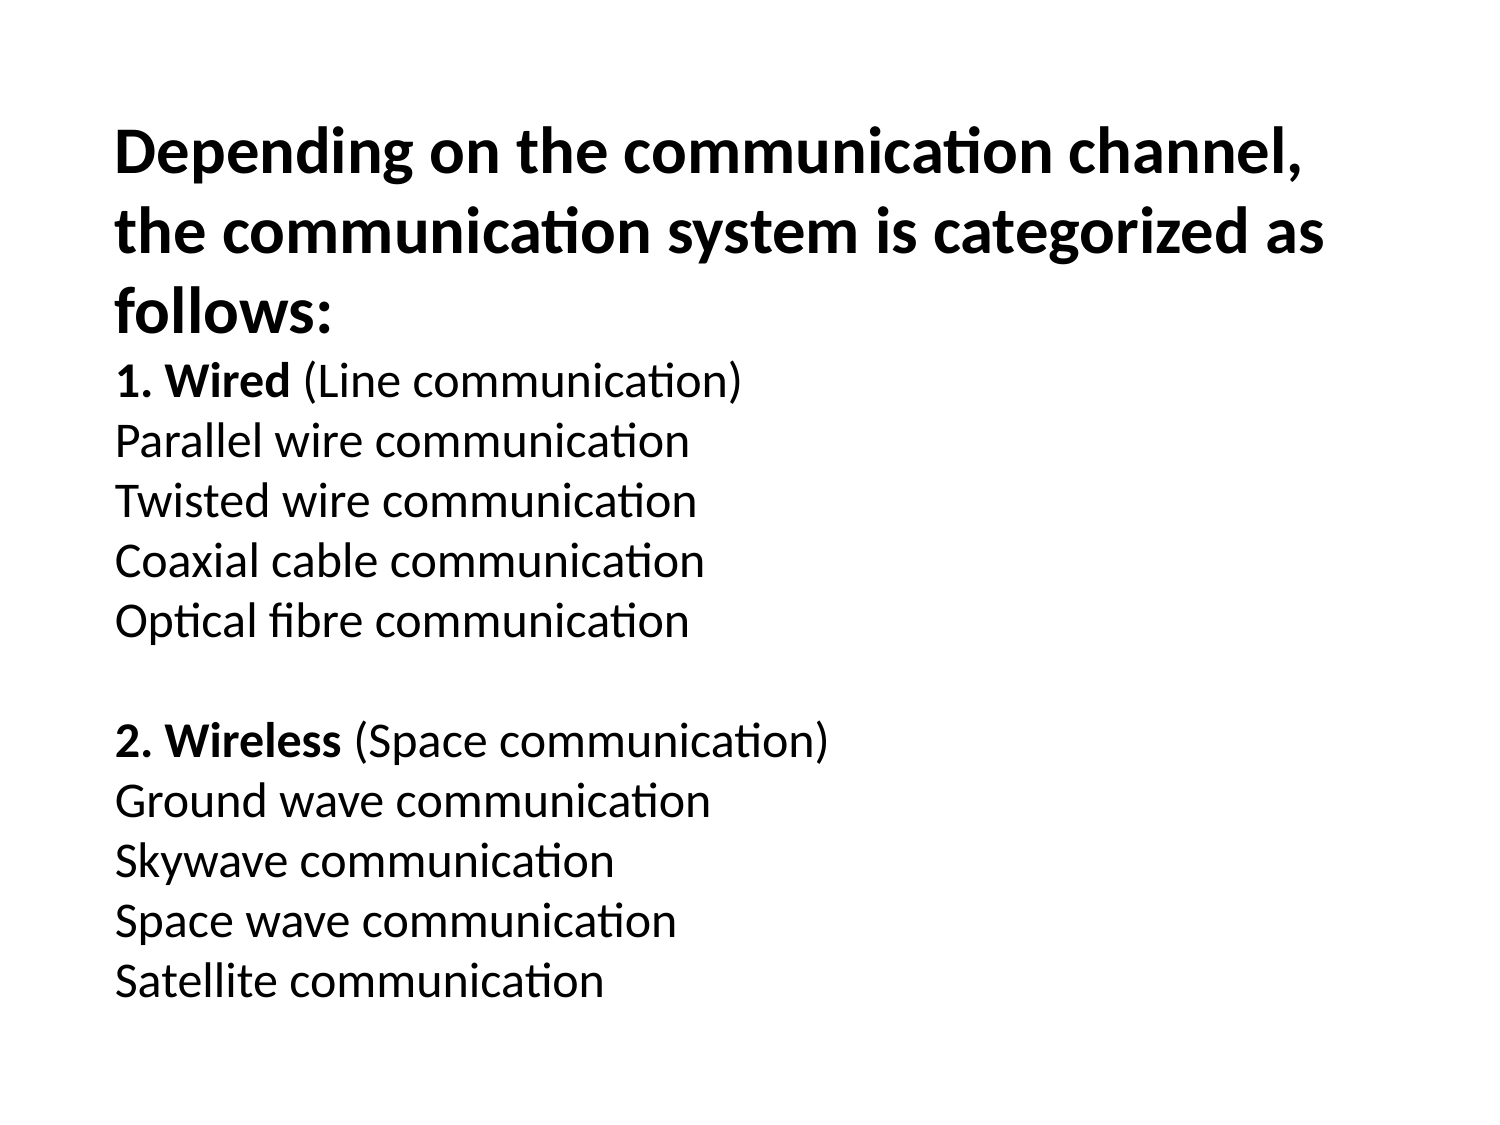

Depending on the communication channel, the communication system is categorized as follows:
1. Wired (Line communication)
Parallel wire communication
Twisted wire communication
Coaxial cable communication
Optical fibre communication

2. Wireless (Space communication)
Ground wave communication
Skywave communication
Space wave communication
Satellite communication